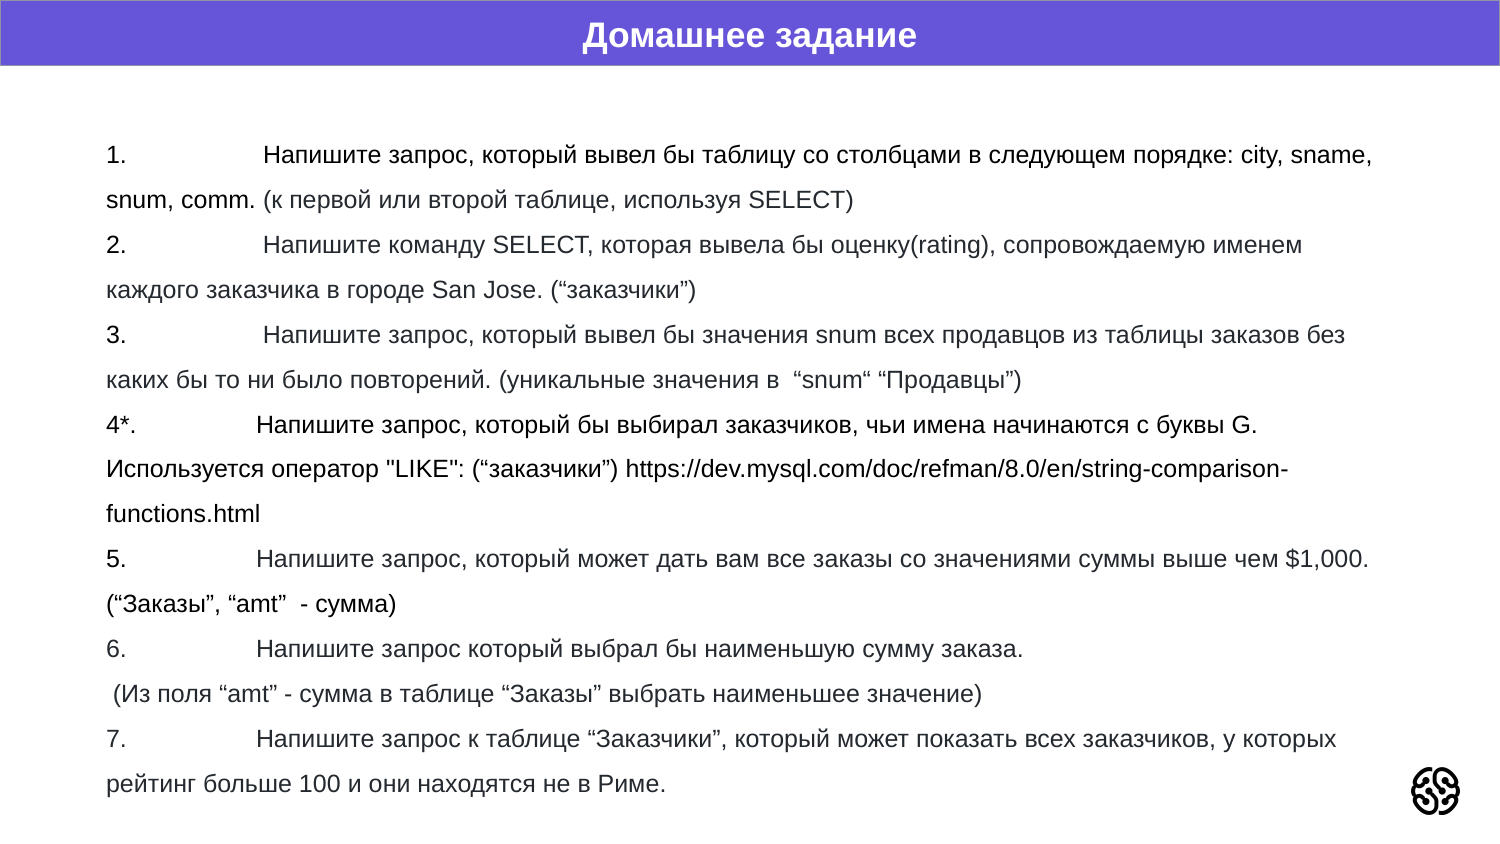

Домашнее задание
1.	 Напишите запрос, который вывел бы таблицу со столбцами в следующем порядке: city, sname, snum, comm. (к первой или второй таблице, используя SELECT)
2.	 Напишите команду SELECT, которая вывела бы оценку(rating), сопровождаемую именем каждого заказчика в городе San Jose. (“заказчики”)
3.	 Напишите запрос, который вывел бы значения snum всех продавцов из таблицы заказов без каких бы то ни было повторений. (уникальные значения в  “snum“ “Продавцы”)
4*. 	Напишите запрос, который бы выбирал заказчиков, чьи имена начинаются с буквы G. Используется оператор "LIKE": (“заказчики”) https://dev.mysql.com/doc/refman/8.0/en/string-comparison-functions.html
5. 	Напишите запрос, который может дать вам все заказы со значениями суммы выше чем $1,000. (“Заказы”, “amt”  - сумма)
6.	Напишите запрос который выбрал бы наименьшую сумму заказа.
 (Из поля “amt” - сумма в таблице “Заказы” выбрать наименьшее значение)
7. 	Напишите запрос к таблице “Заказчики”, который может показать всех заказчиков, у которых рейтинг больше 100 и они находятся не в Риме.